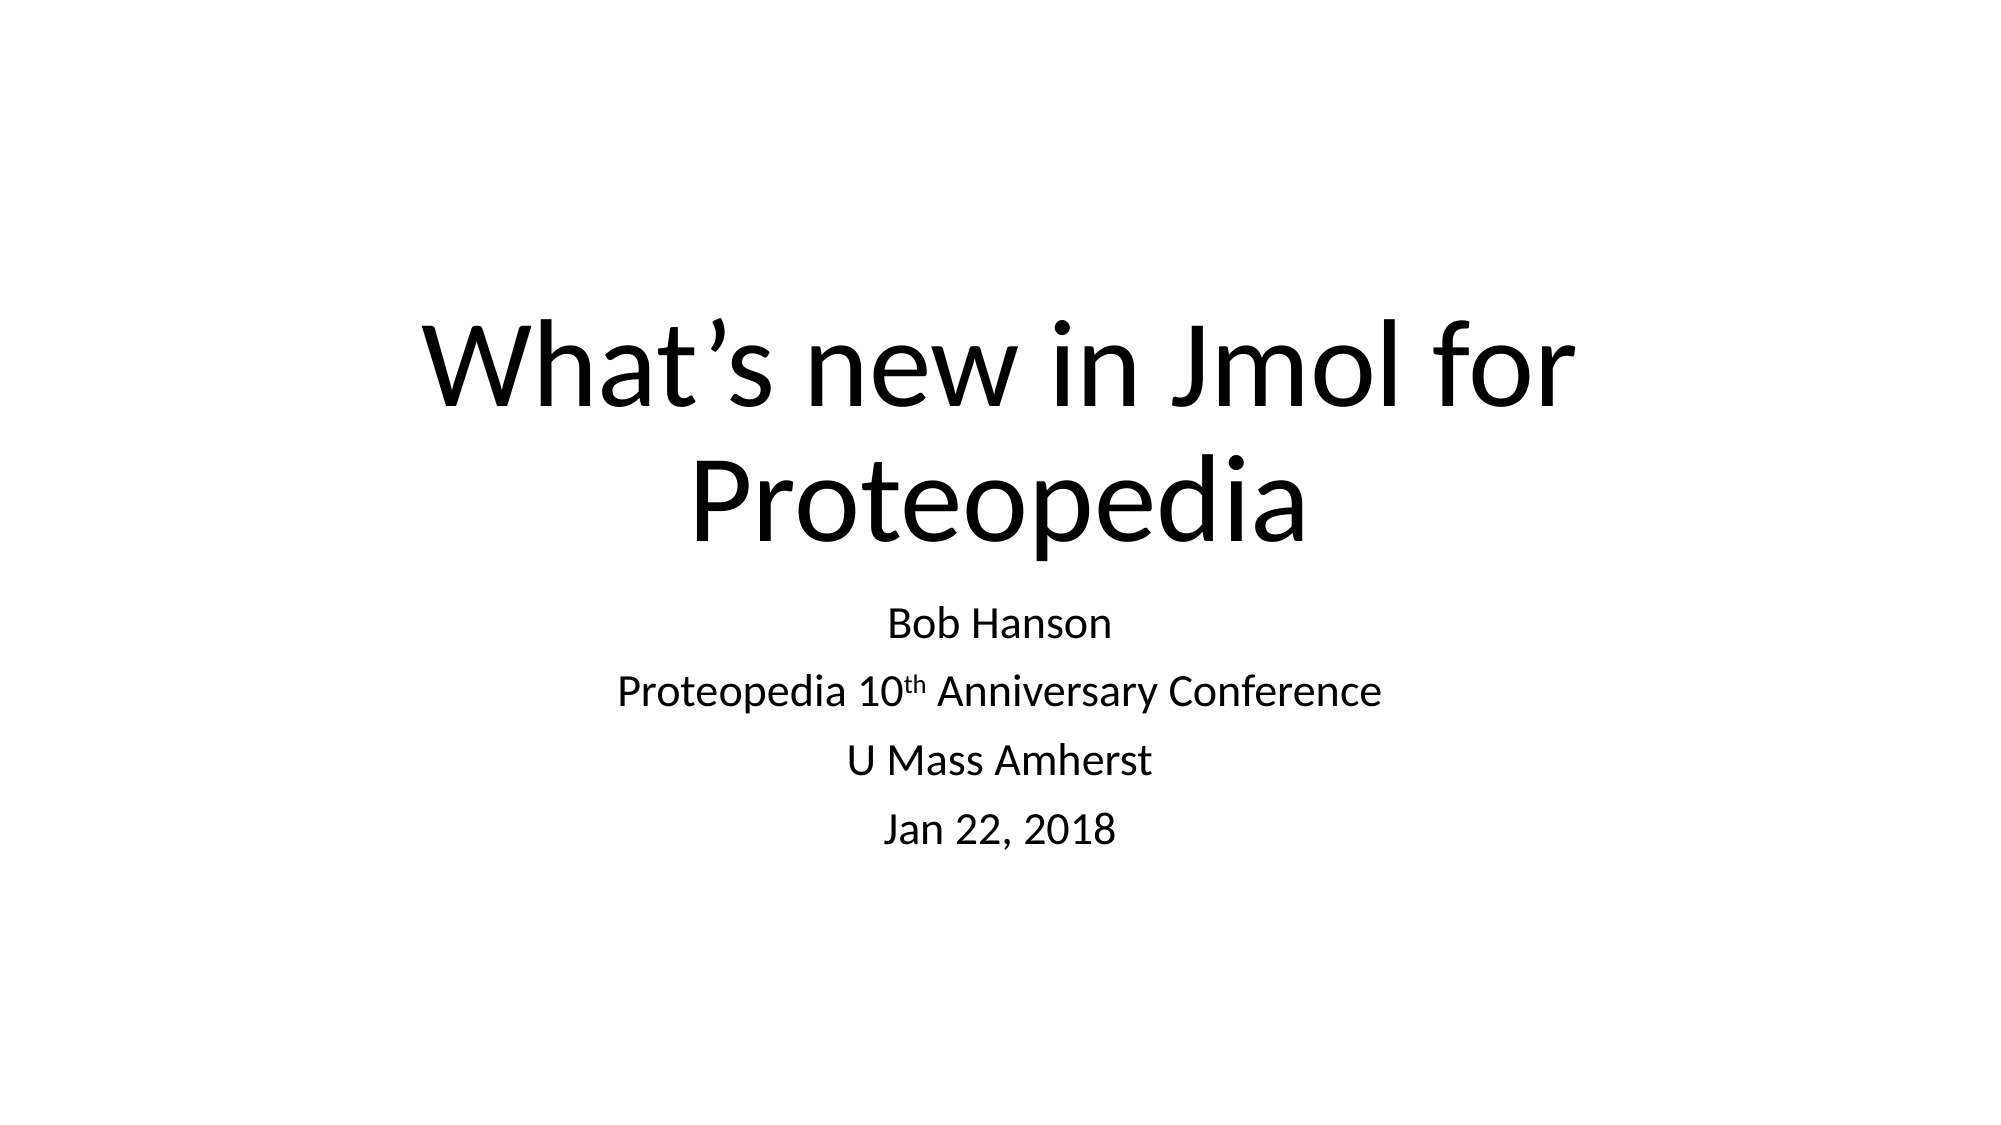

# What’s new in Jmol for Proteopedia
Bob Hanson
Proteopedia 10th Anniversary Conference
U Mass Amherst
Jan 22, 2018